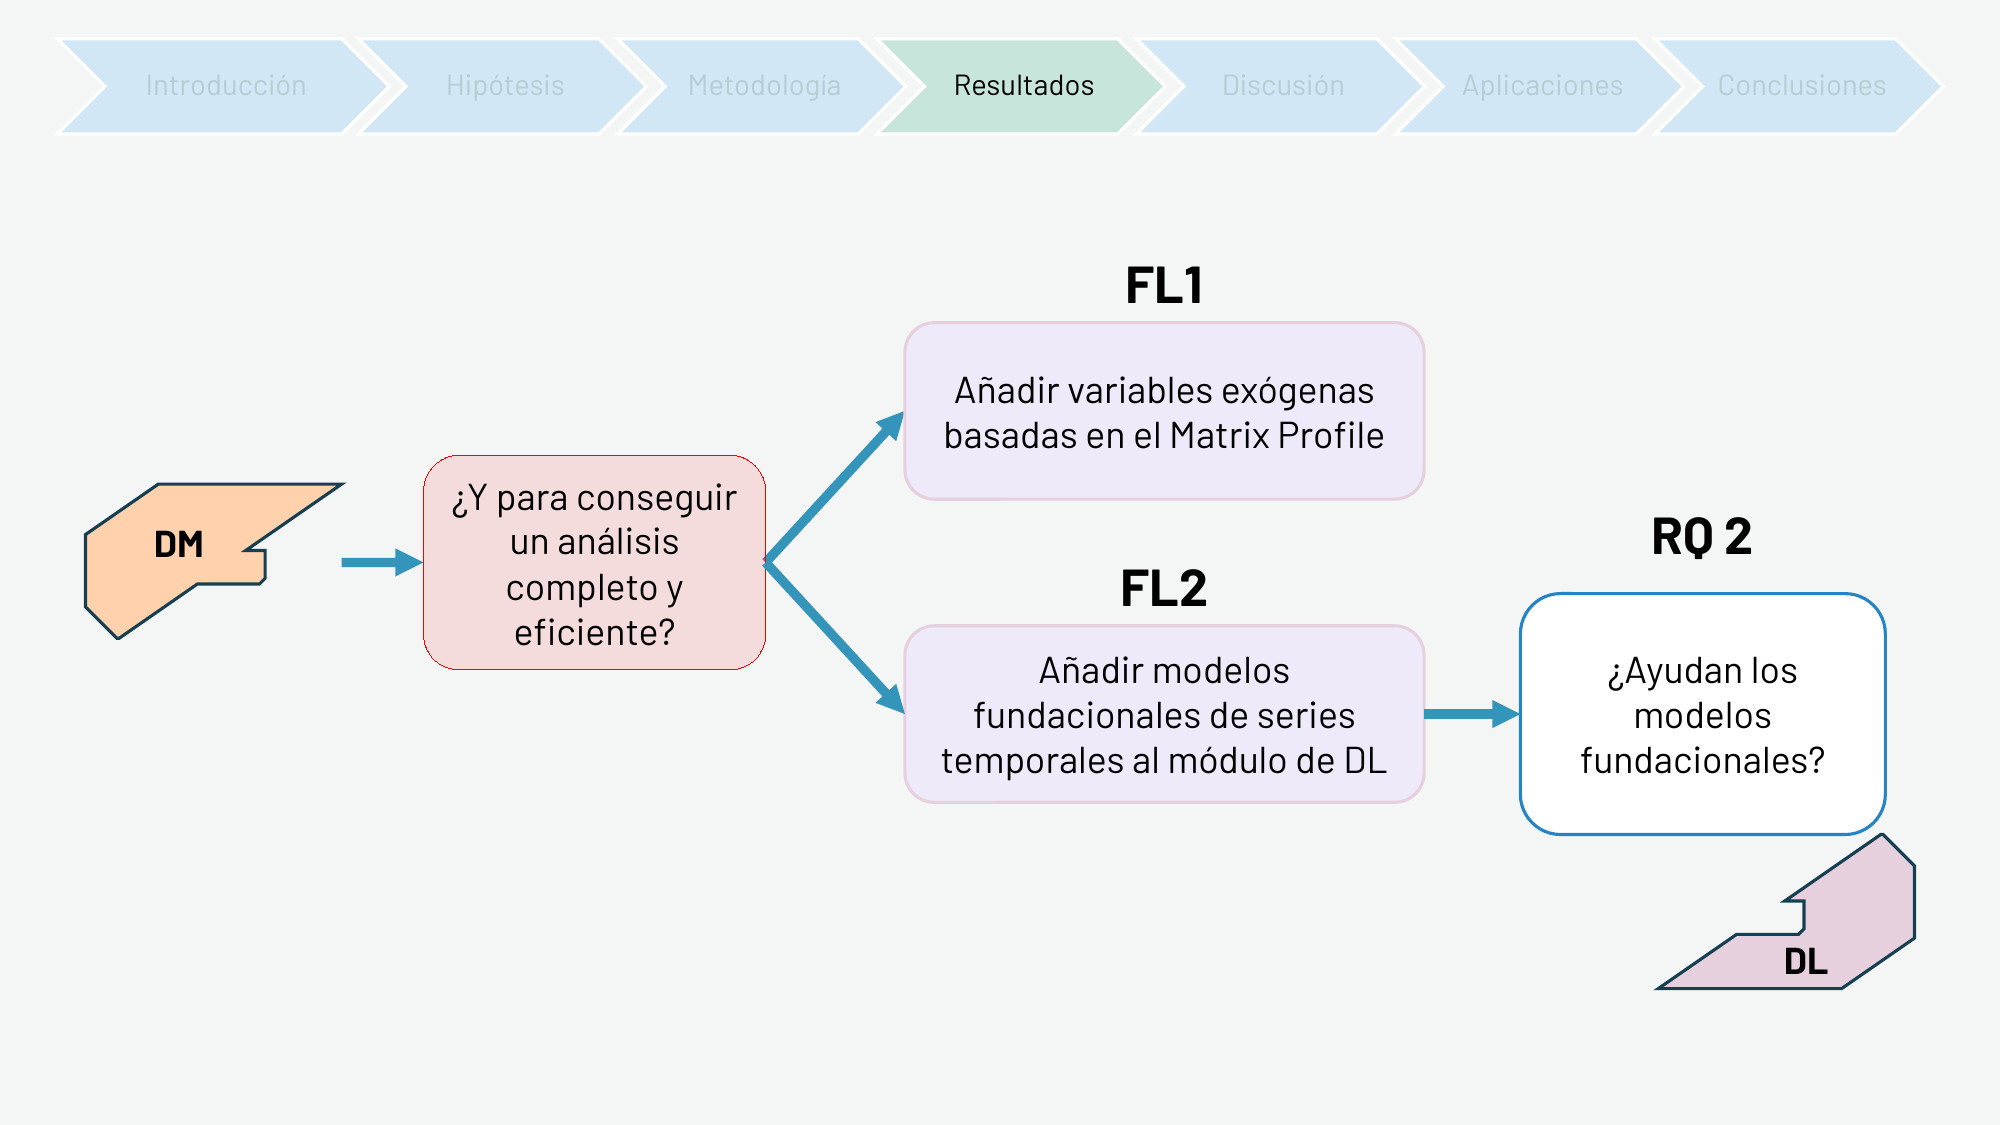

Introducción
Hipótesis
Metodología
Resultados
Discusión
Aplicaciones
Conclusiones
FL1
Añadir variables exógenas basadas en el Matrix Profile
¿Y para conseguir un análisis completo y eficiente?

DM
RQ 2
FL2
¿Ayudan los modelos fundacionales?
Añadir modelos fundacionales de series temporales al módulo de DL

DL